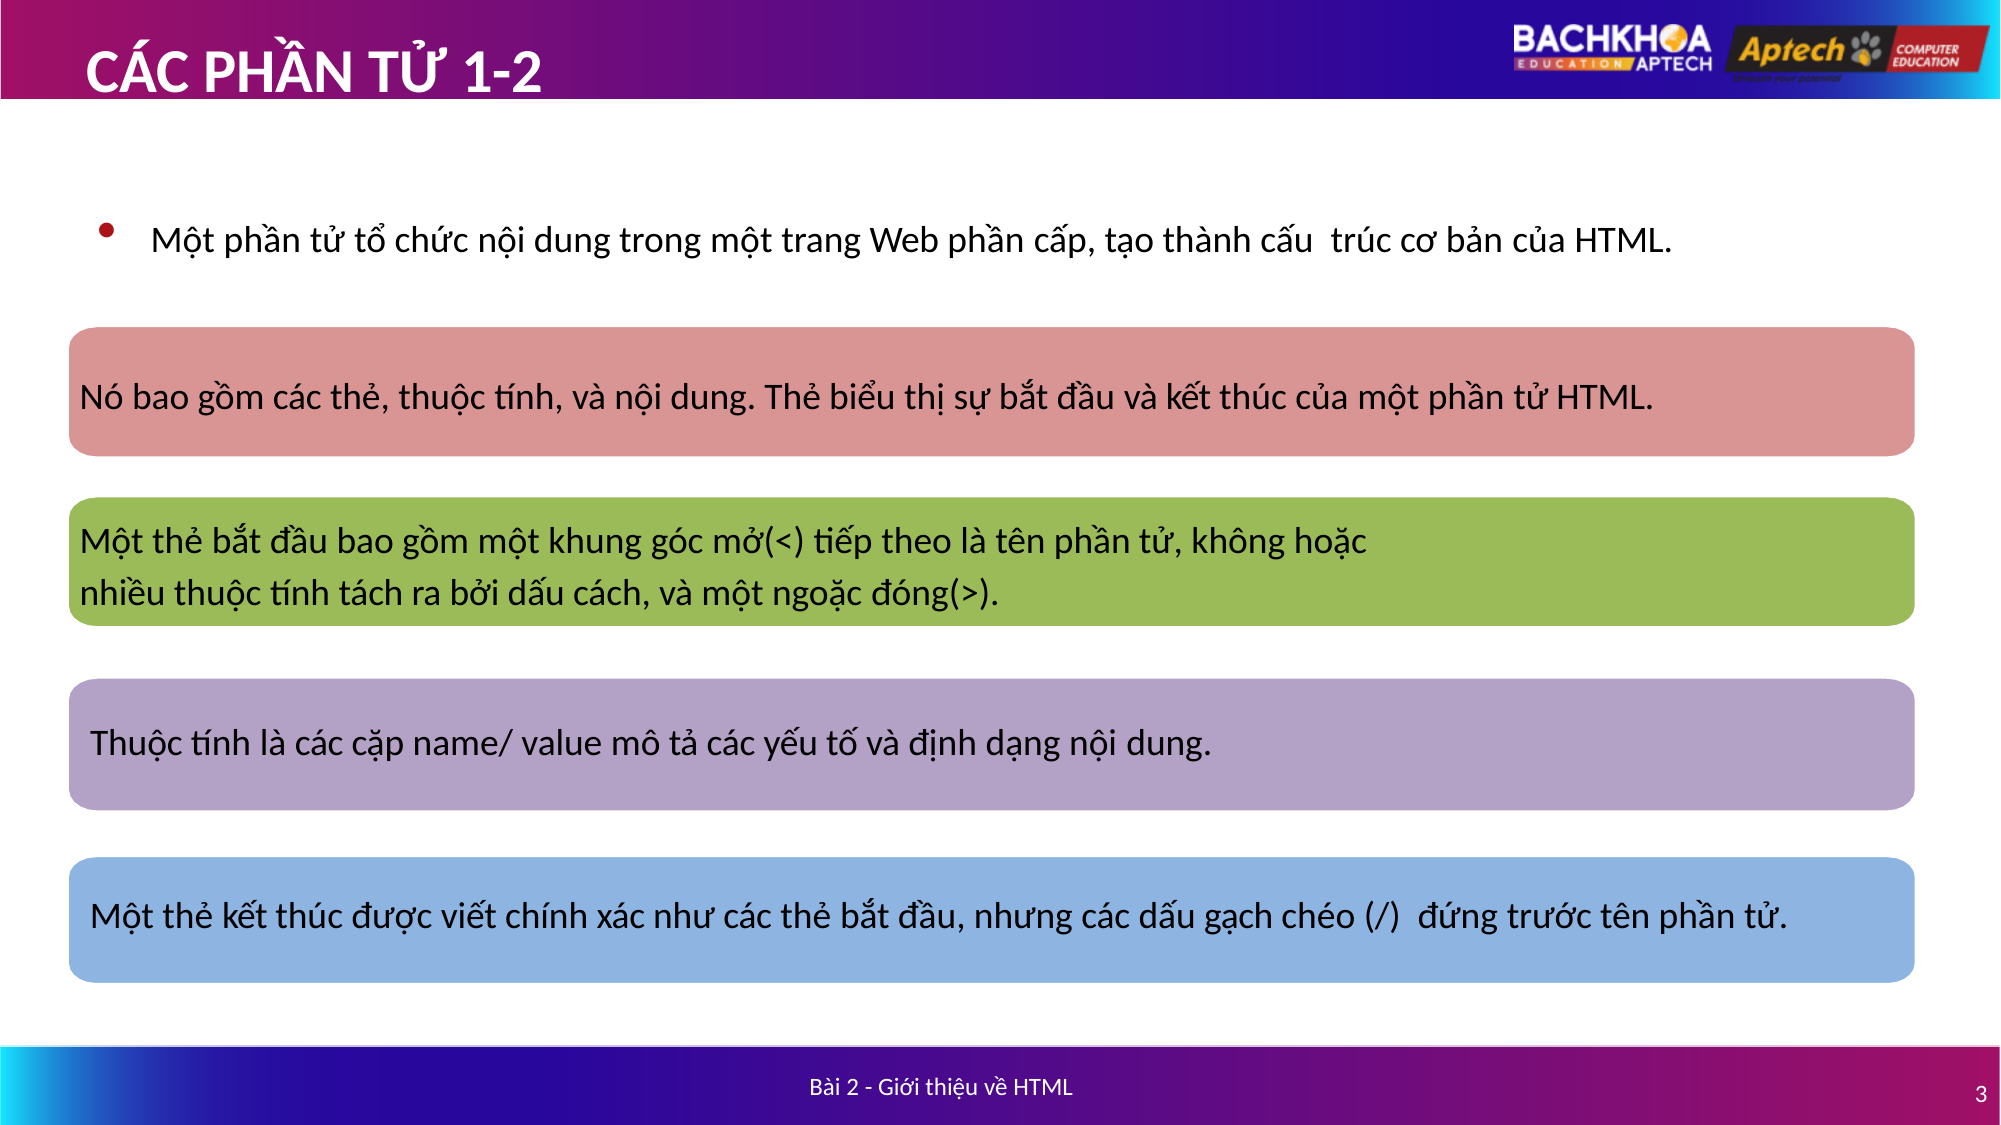

# CÁC PHẦN TỬ 1-2
Một phần tử tổ chức nội dung trong một trang Web phần cấp, tạo thành cấu  trúc cơ bản của HTML.

Nó bao gồm các thẻ, thuộc tính, và nội dung. Thẻ biểu thị sự bắt đầu và kết thúc của một phần tử HTML.

Một thẻ bắt đầu bao gồm một khung góc mở(<) tiếp theo là tên phần tử, không hoặc
nhiều thuộc tính tách ra bởi dấu cách, và một ngoặc đóng(>).

Thuộc tính là các cặp name/ value mô tả các yếu tố và định dạng nội dung.

Một thẻ kết thúc được viết chính xác như các thẻ bắt đầu, nhưng các dấu gạch chéo (/)  đứng trước tên phần tử.

Bài 2 - Giới thiệu về HTML
3